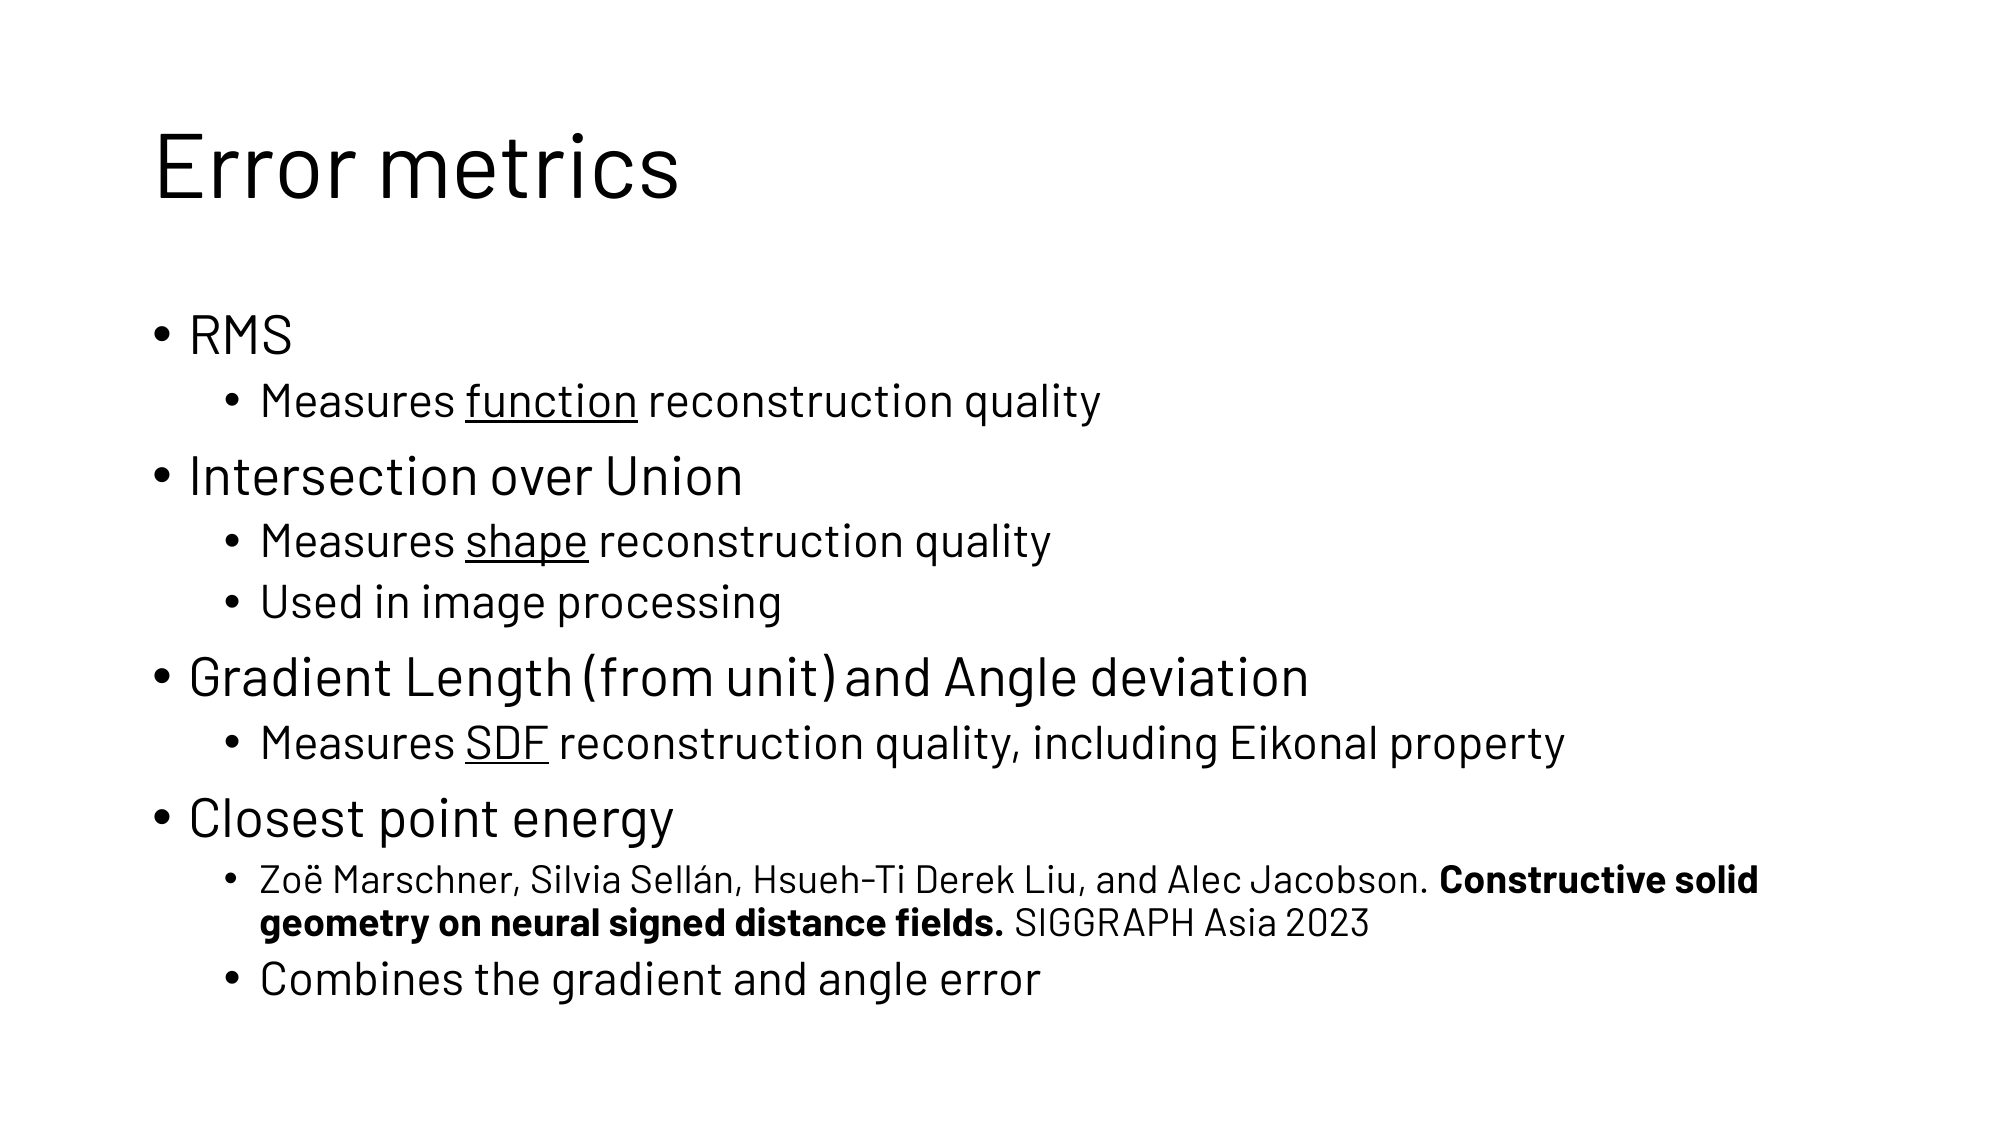

# Error metrics
RMS
Measures function reconstruction quality
Intersection over Union
Measures shape reconstruction quality
Used in image processing
Gradient Length (from unit) and Angle deviation
Measures SDF reconstruction quality, including Eikonal property
Closest point energy
Zoë Marschner, Silvia Sellán, Hsueh-Ti Derek Liu, and Alec Jacobson. Constructive solid geometry on neural signed distance fields. SIGGRAPH Asia 2023
Combines the gradient and angle error